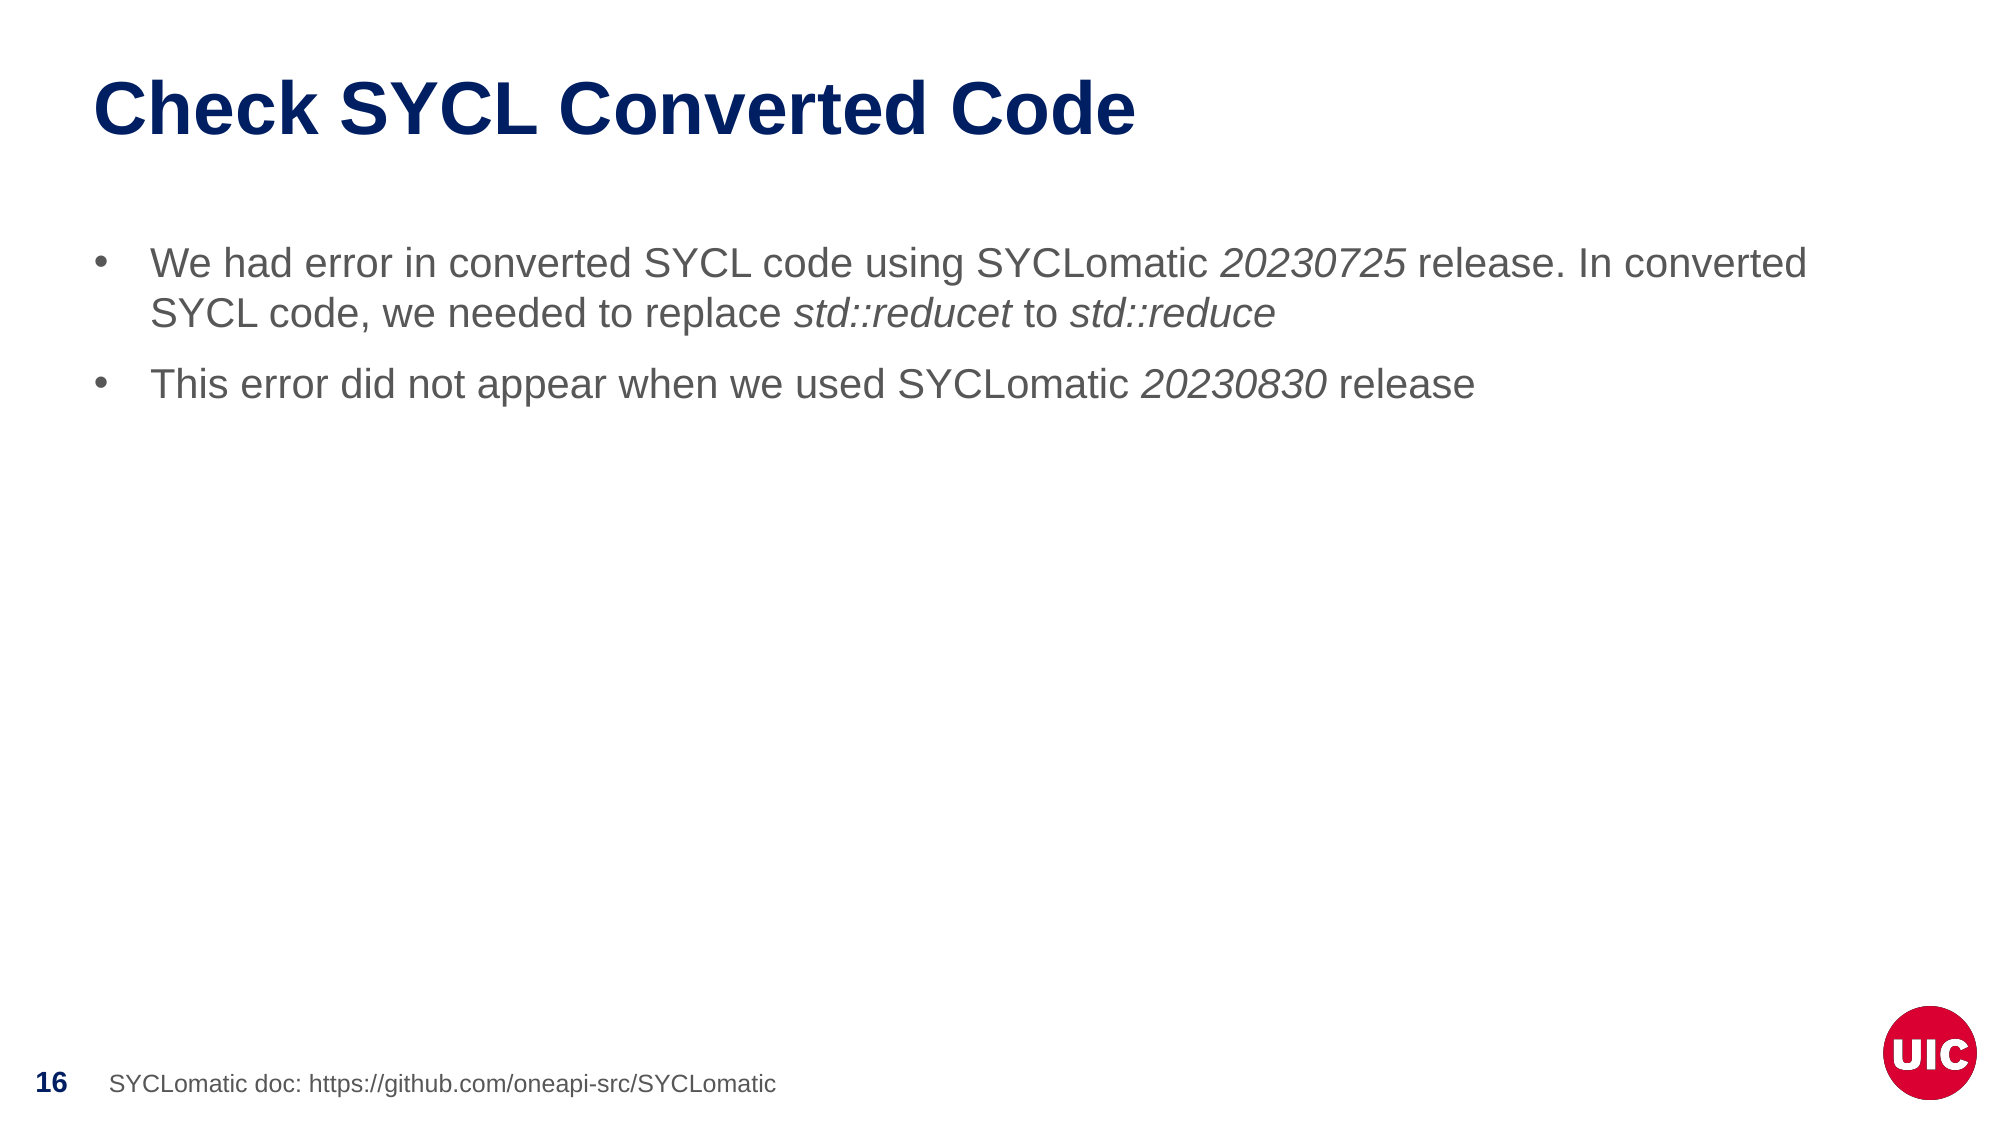

# Check SYCL Converted Code
We had error in converted SYCL code using SYCLomatic 20230725 release. In converted SYCL code, we needed to replace std::reducet to std::reduce
This error did not appear when we used SYCLomatic 20230830 release
SYCLomatic doc: https://github.com/oneapi-src/SYCLomatic